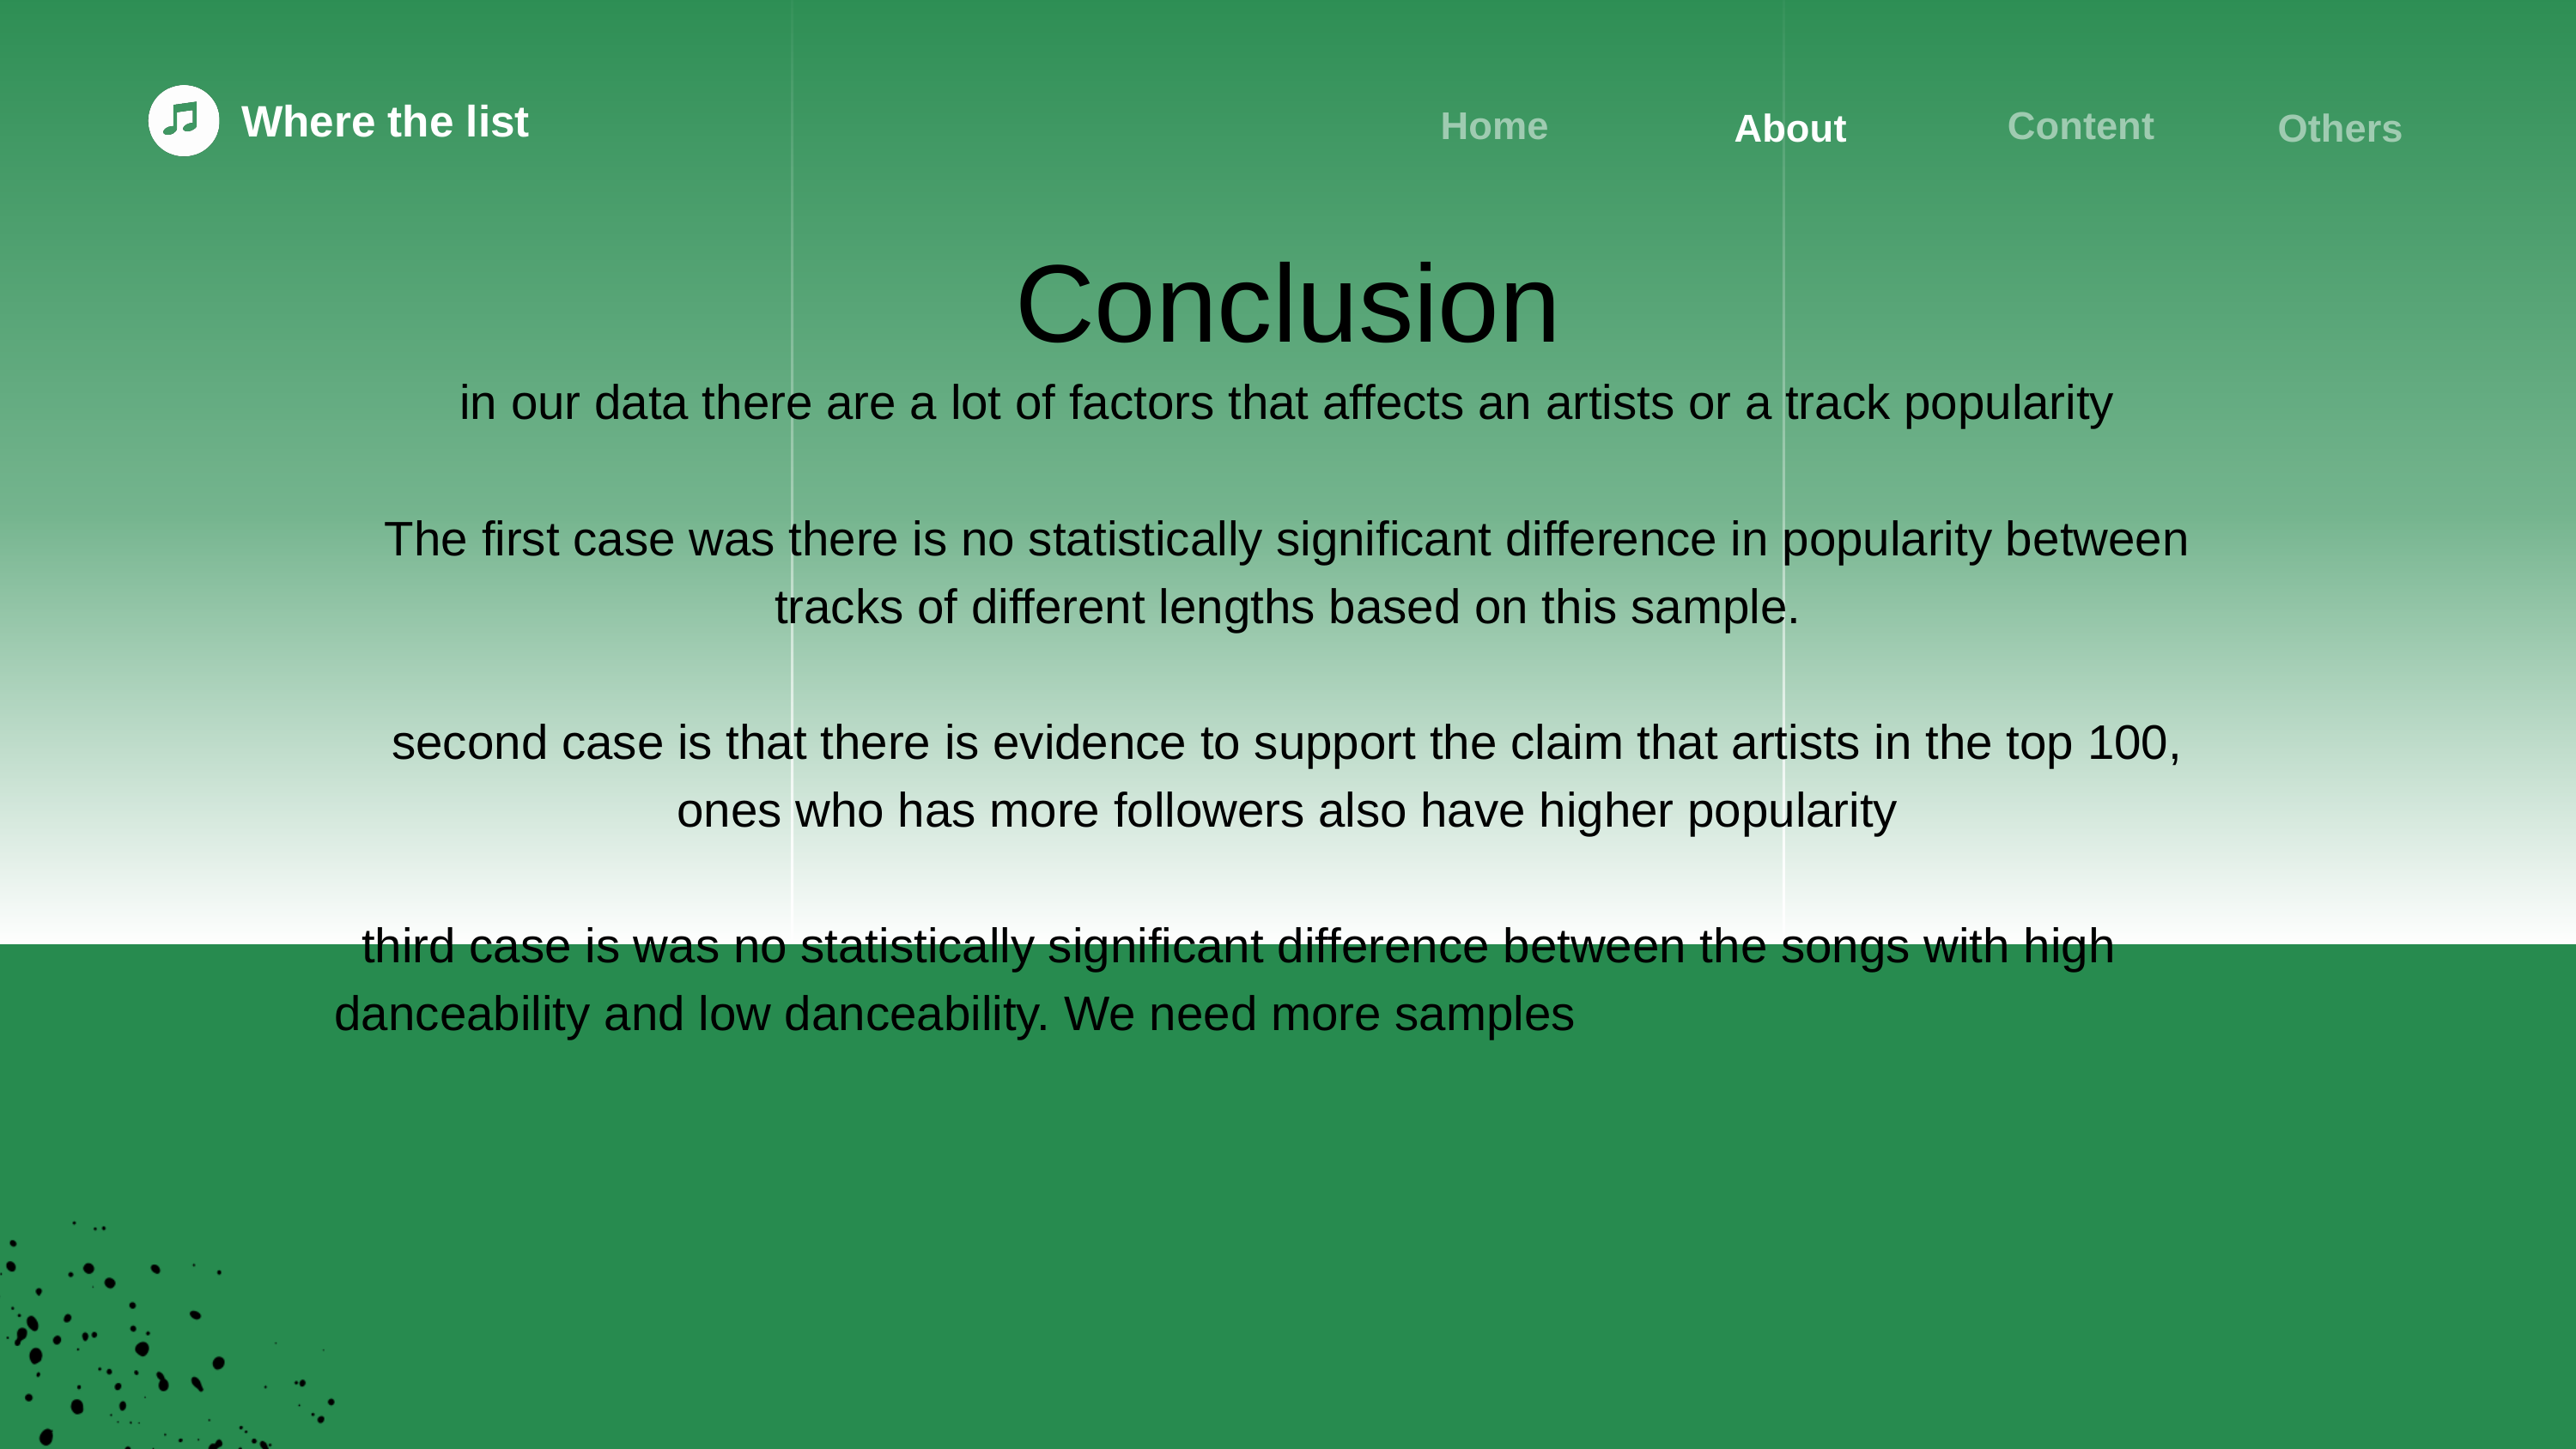

Home
Content
Others
About
Where the list
Conclusion
in our data there are a lot of factors that affects an artists or a track popularity

The first case was there is no statistically significant difference in popularity between tracks of different lengths based on this sample.

second case is that there is evidence to support the claim that artists in the top 100, ones who has more followers also have higher popularity

  third case is was no statistically significant difference between the songs with high danceability and low danceability. We need more samples